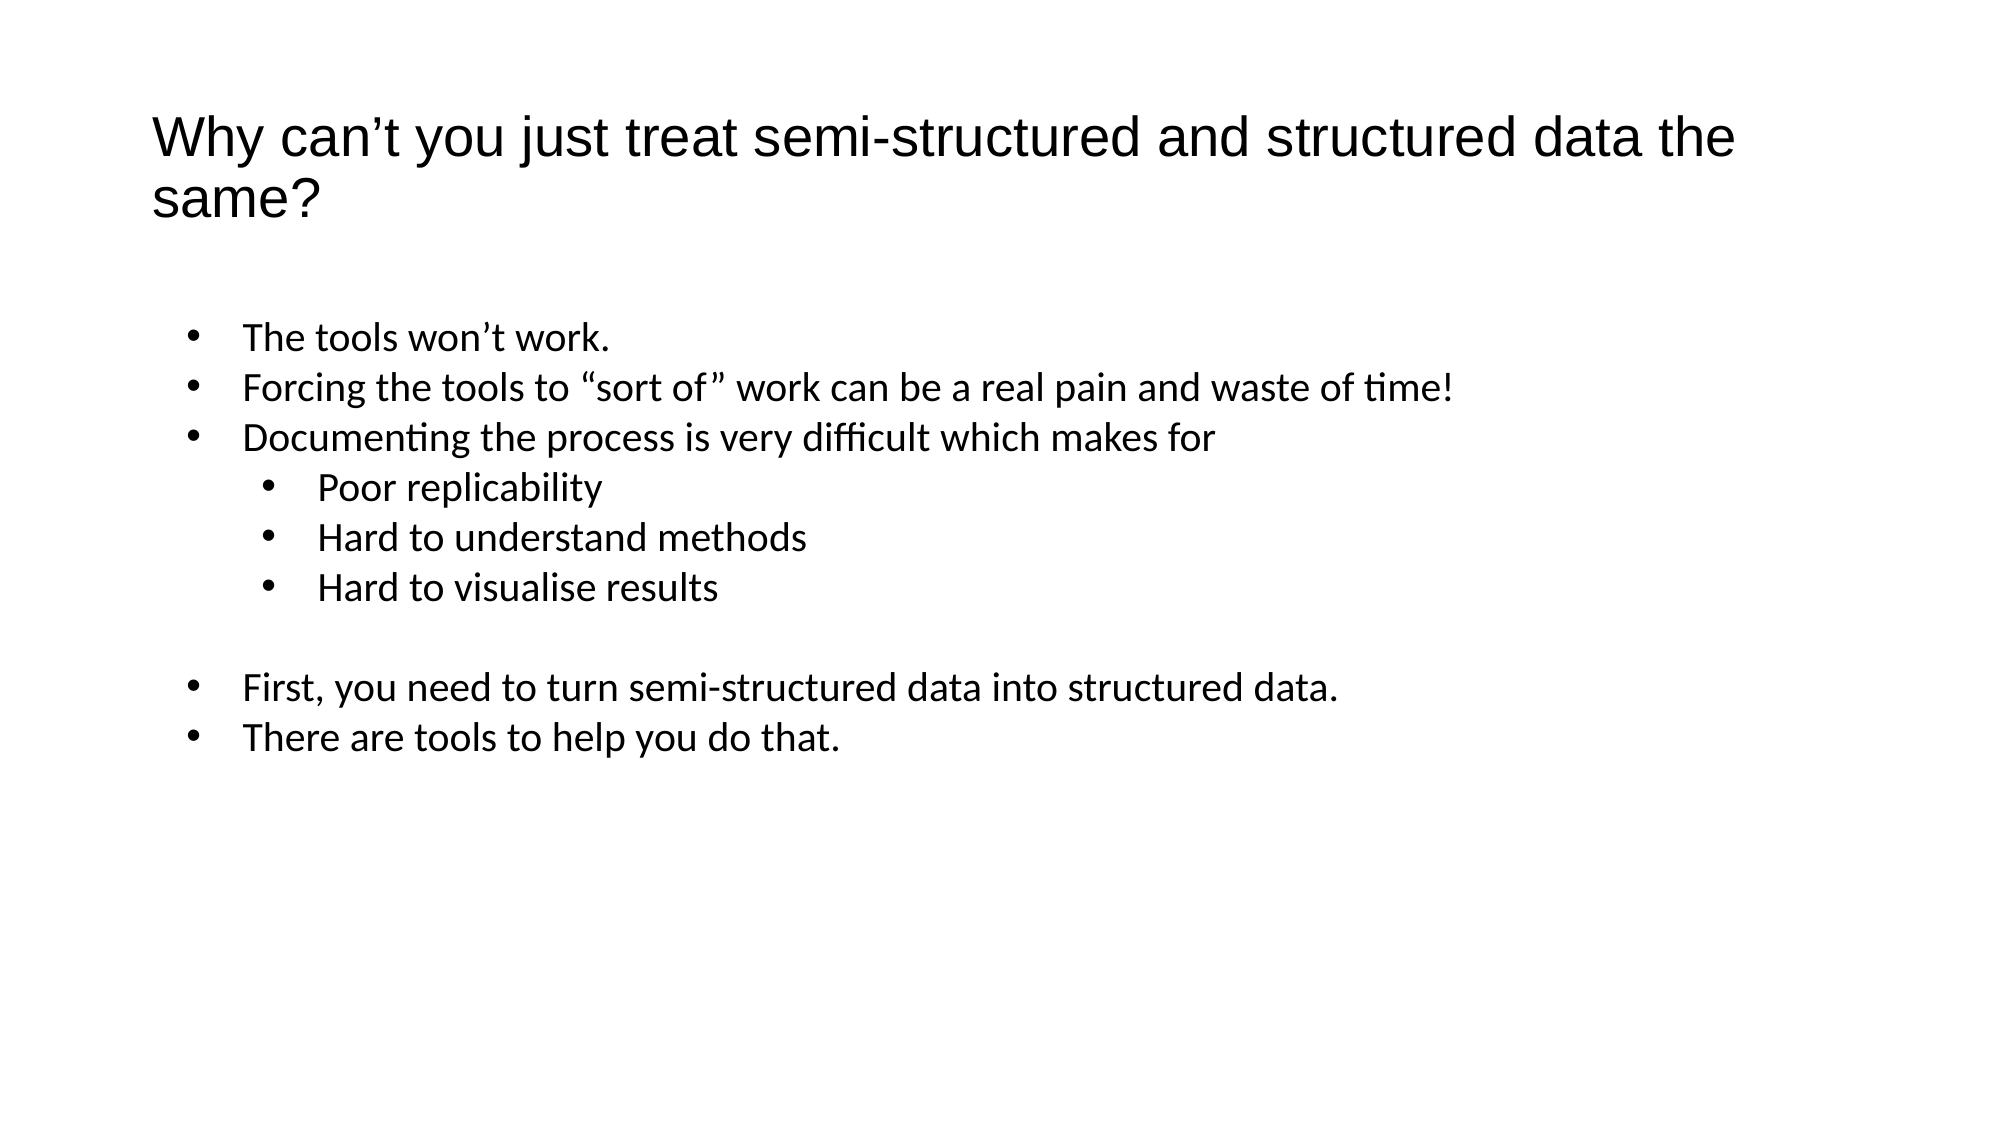

# Why can’t you just treat semi-structured and structured data the same?
The tools won’t work.
Forcing the tools to “sort of” work can be a real pain and waste of time!
Documenting the process is very difficult which makes for
Poor replicability
Hard to understand methods
Hard to visualise results

First, you need to turn semi-structured data into structured data.
There are tools to help you do that.